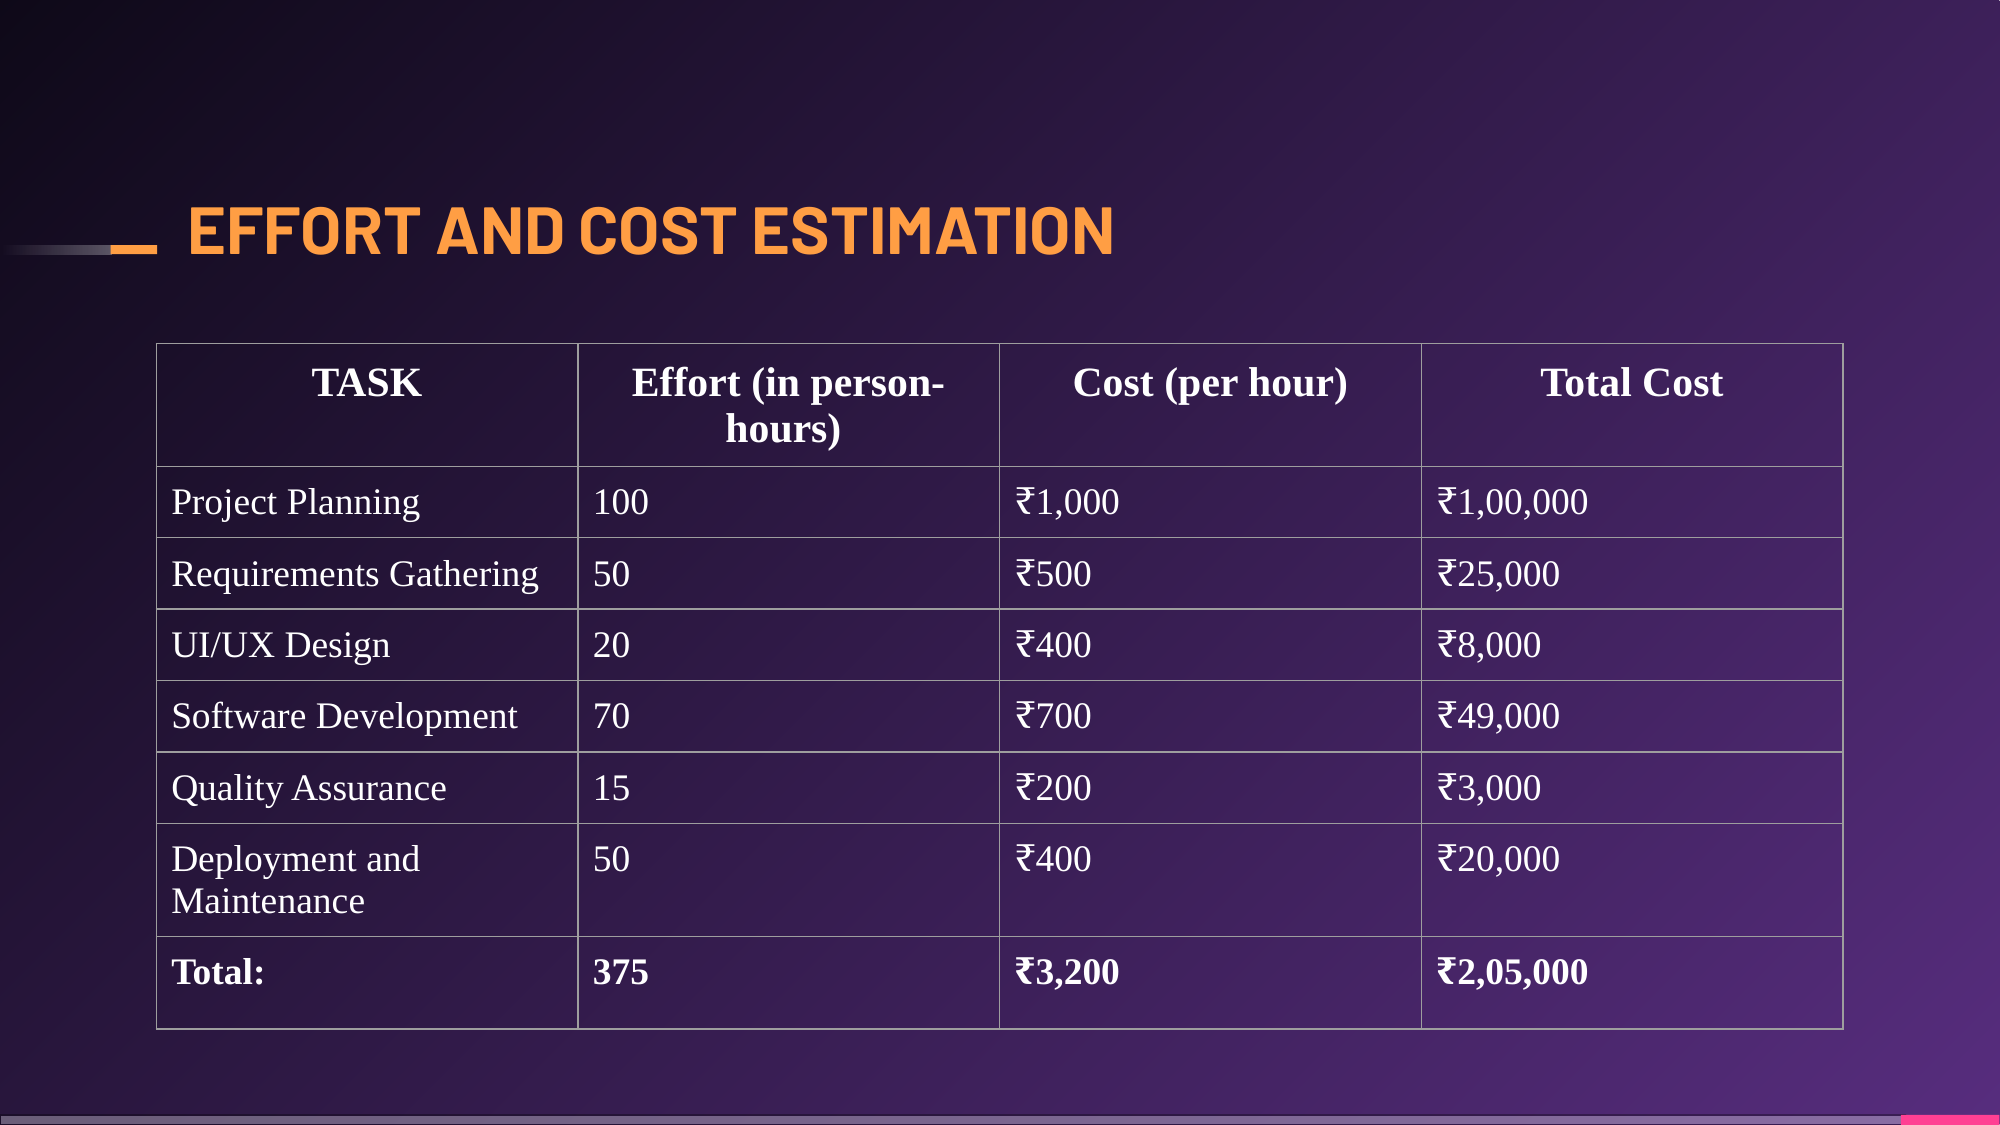

# EFFORT AND COST ESTIMATION
| TASK | Effort (in person-hours) | Cost (per hour) | Total Cost |
| --- | --- | --- | --- |
| Project Planning | 100 | ₹1,000 | ₹1,00,000 |
| Requirements Gathering | 50 | ₹500 | ₹25,000 |
| UI/UX Design | 20 | ₹400 | ₹8,000 |
| Software Development | 70 | ₹700 | ₹49,000 |
| Quality Assurance | 15 | ₹200 | ₹3,000 |
| Deployment and Maintenance | 50 | ₹400 | ₹20,000 |
| Total: | 375 | ₹3,200 | ₹2,05,000 |